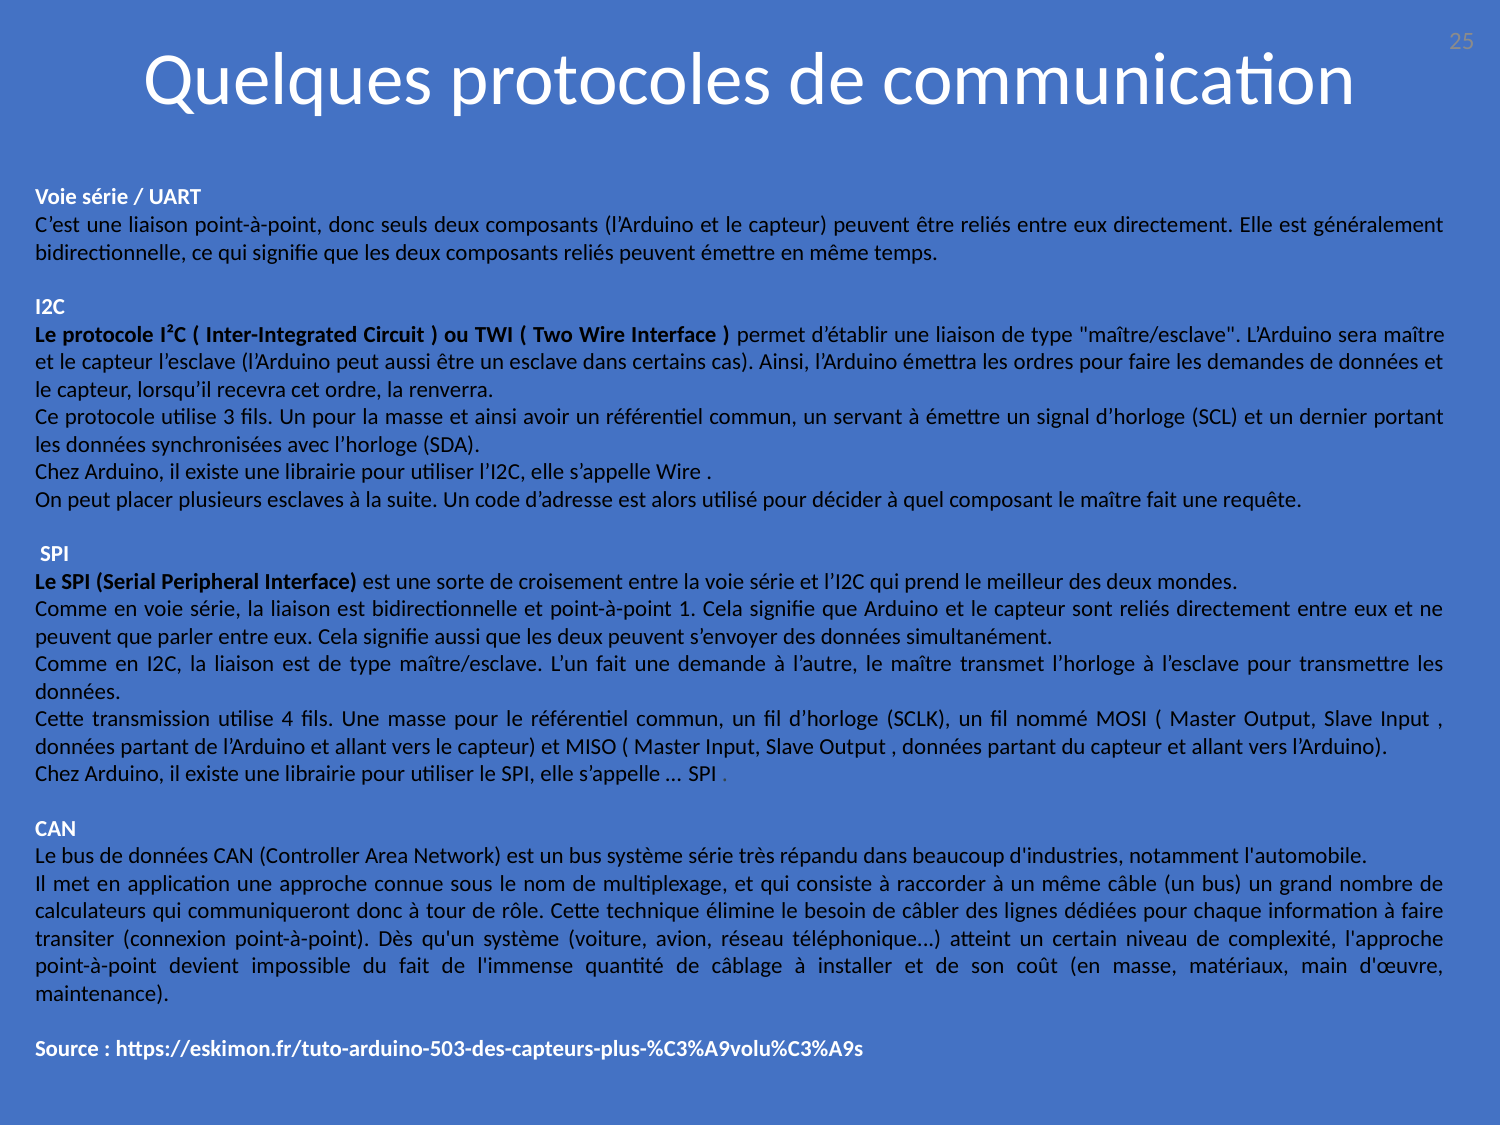

25
# Quelques protocoles de communication
Voie série / UART
C’est une liaison point-à-point, donc seuls deux composants (l’Arduino et le capteur) peuvent être reliés entre eux directement. Elle est généralement bidirectionnelle, ce qui signifie que les deux composants reliés peuvent émettre en même temps.

I2C
Le protocole I²C ( Inter-Integrated Circuit ) ou TWI ( Two Wire Interface ) permet d’établir une liaison de type "maître/esclave". L’Arduino sera maître et le capteur l’esclave (l’Arduino peut aussi être un esclave dans certains cas). Ainsi, l’Arduino émettra les ordres pour faire les demandes de données et le capteur, lorsqu’il recevra cet ordre, la renverra.
Ce protocole utilise 3 fils. Un pour la masse et ainsi avoir un référentiel commun, un servant à émettre un signal d’horloge (SCL) et un dernier portant les données synchronisées avec l’horloge (SDA).
Chez Arduino, il existe une librairie pour utiliser l’I2C, elle s’appelle Wire .
On peut placer plusieurs esclaves à la suite. Un code d’adresse est alors utilisé pour décider à quel composant le maître fait une requête.

 SPI
Le SPI (Serial Peripheral Interface) est une sorte de croisement entre la voie série et l’I2C qui prend le meilleur des deux mondes.
Comme en voie série, la liaison est bidirectionnelle et point-à-point 1. Cela signifie que Arduino et le capteur sont reliés directement entre eux et ne peuvent que parler entre eux. Cela signifie aussi que les deux peuvent s’envoyer des données simultanément.
Comme en I2C, la liaison est de type maître/esclave. L’un fait une demande à l’autre, le maître transmet l’horloge à l’esclave pour transmettre les données.
Cette transmission utilise 4 fils. Une masse pour le référentiel commun, un fil d’horloge (SCLK), un fil nommé MOSI ( Master Output, Slave Input , données partant de l’Arduino et allant vers le capteur) et MISO ( Master Input, Slave Output , données partant du capteur et allant vers l’Arduino).
Chez Arduino, il existe une librairie pour utiliser le SPI, elle s’appelle … SPI .

CAN
Le bus de données CAN (Controller Area Network) est un bus système série très répandu dans beaucoup d'industries, notamment l'automobile.
Il met en application une approche connue sous le nom de multiplexage, et qui consiste à raccorder à un même câble (un bus) un grand nombre de calculateurs qui communiqueront donc à tour de rôle. Cette technique élimine le besoin de câbler des lignes dédiées pour chaque information à faire transiter (connexion point-à-point). Dès qu'un système (voiture, avion, réseau téléphonique...) atteint un certain niveau de complexité, l'approche point-à-point devient impossible du fait de l'immense quantité de câblage à installer et de son coût (en masse, matériaux, main d'œuvre, maintenance).

Source : https://eskimon.fr/tuto-arduino-503-des-capteurs-plus-%C3%A9volu%C3%A9s